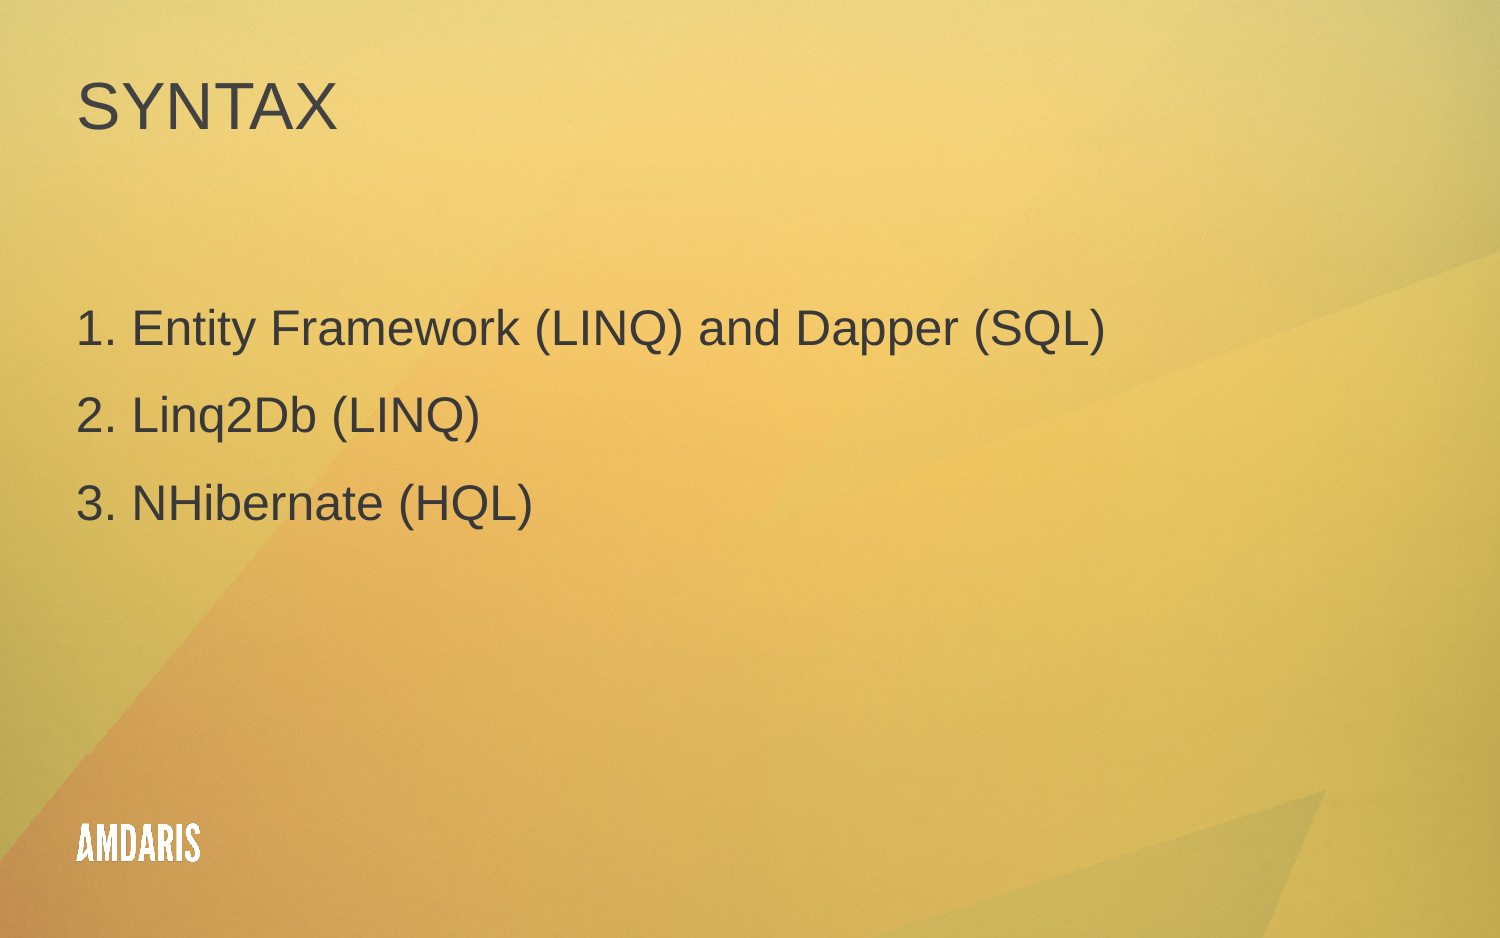

syntax

 Entity Framework (LINQ) and Dapper (SQL)
 Linq2Db (LINQ)
 NHibernate (HQL)